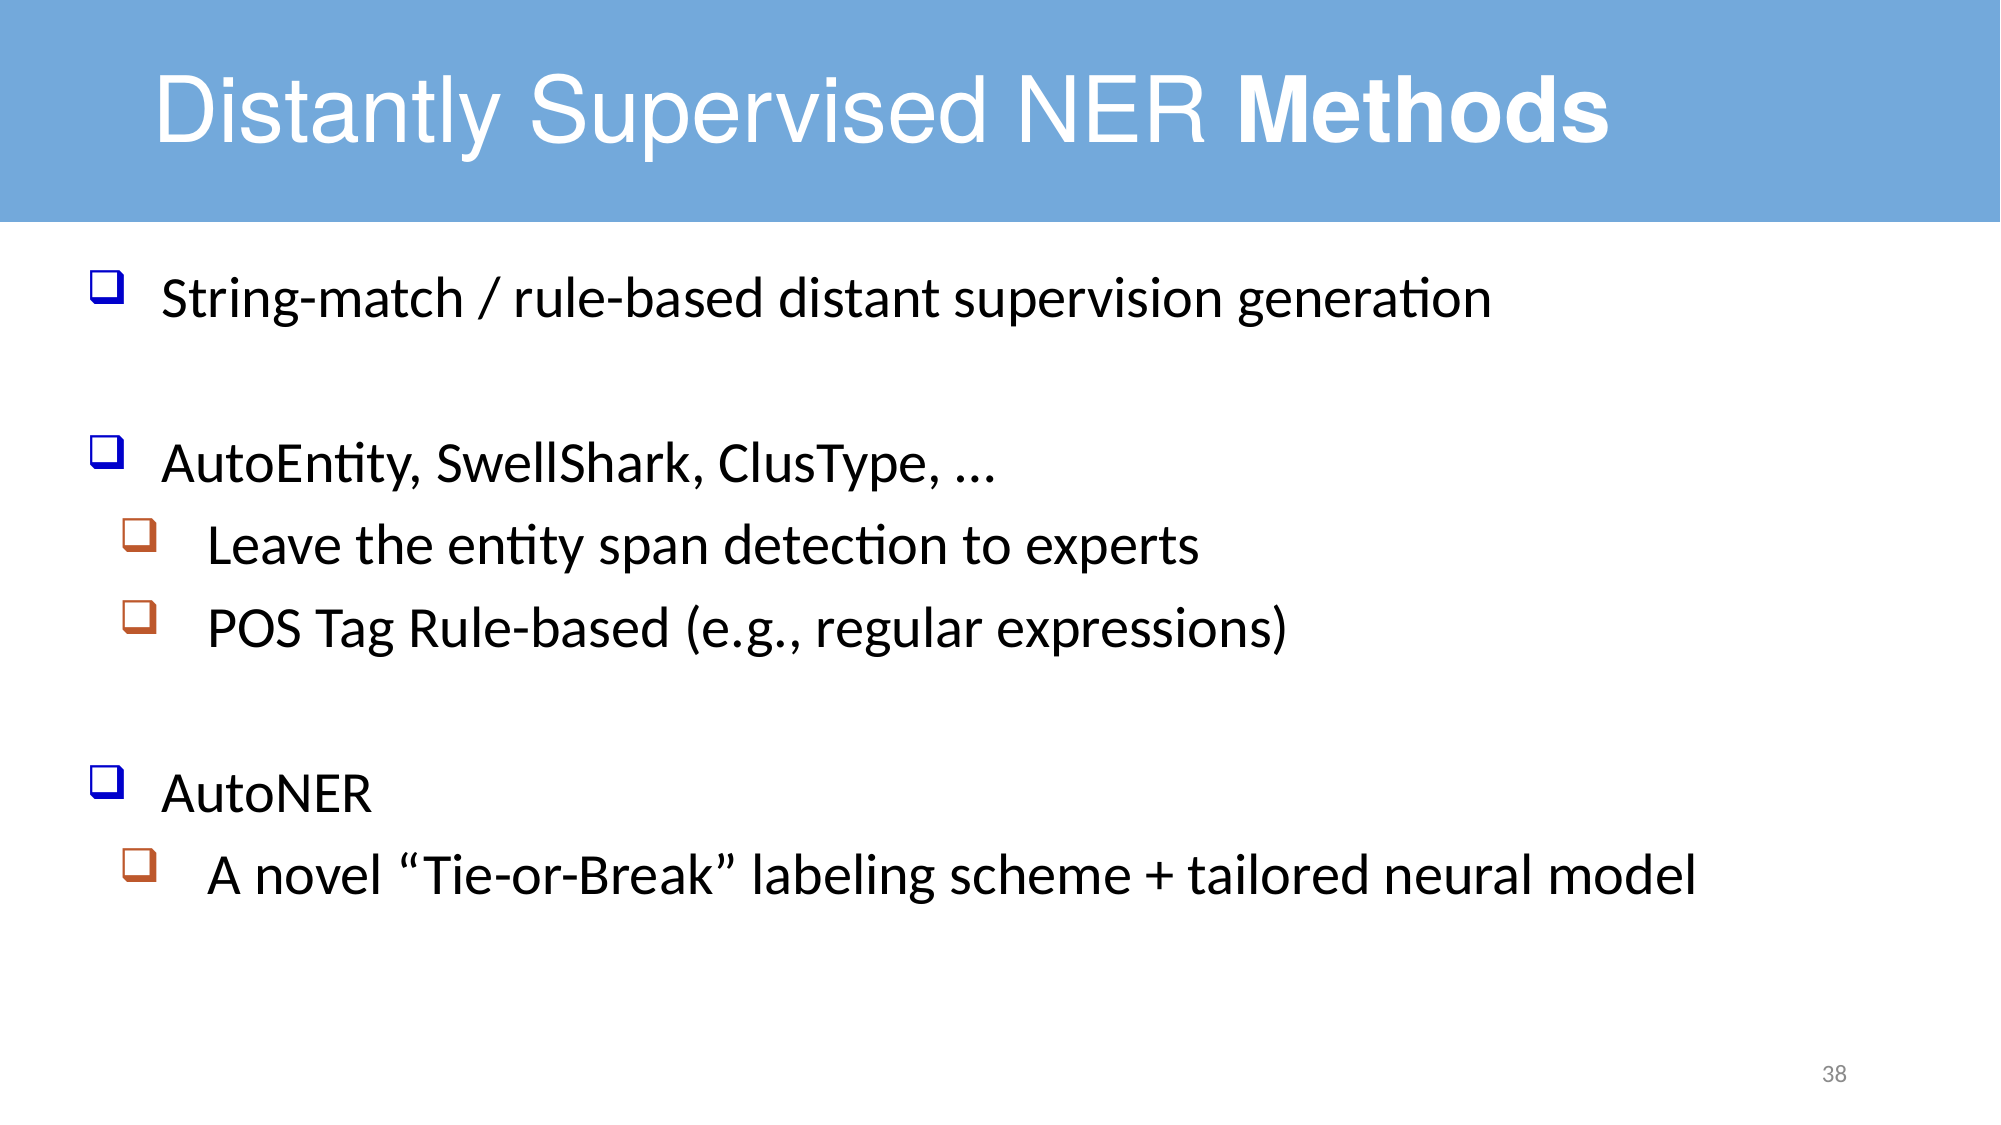

# Distantly Supervised NER Methods
String-match / rule-based distant supervision generation

AutoEntity, SwellShark, ClusType, …
Leave the entity span detection to experts
POS Tag Rule-based (e.g., regular expressions)

AutoNER
A novel “Tie-or-Break” labeling scheme + tailored neural model
38